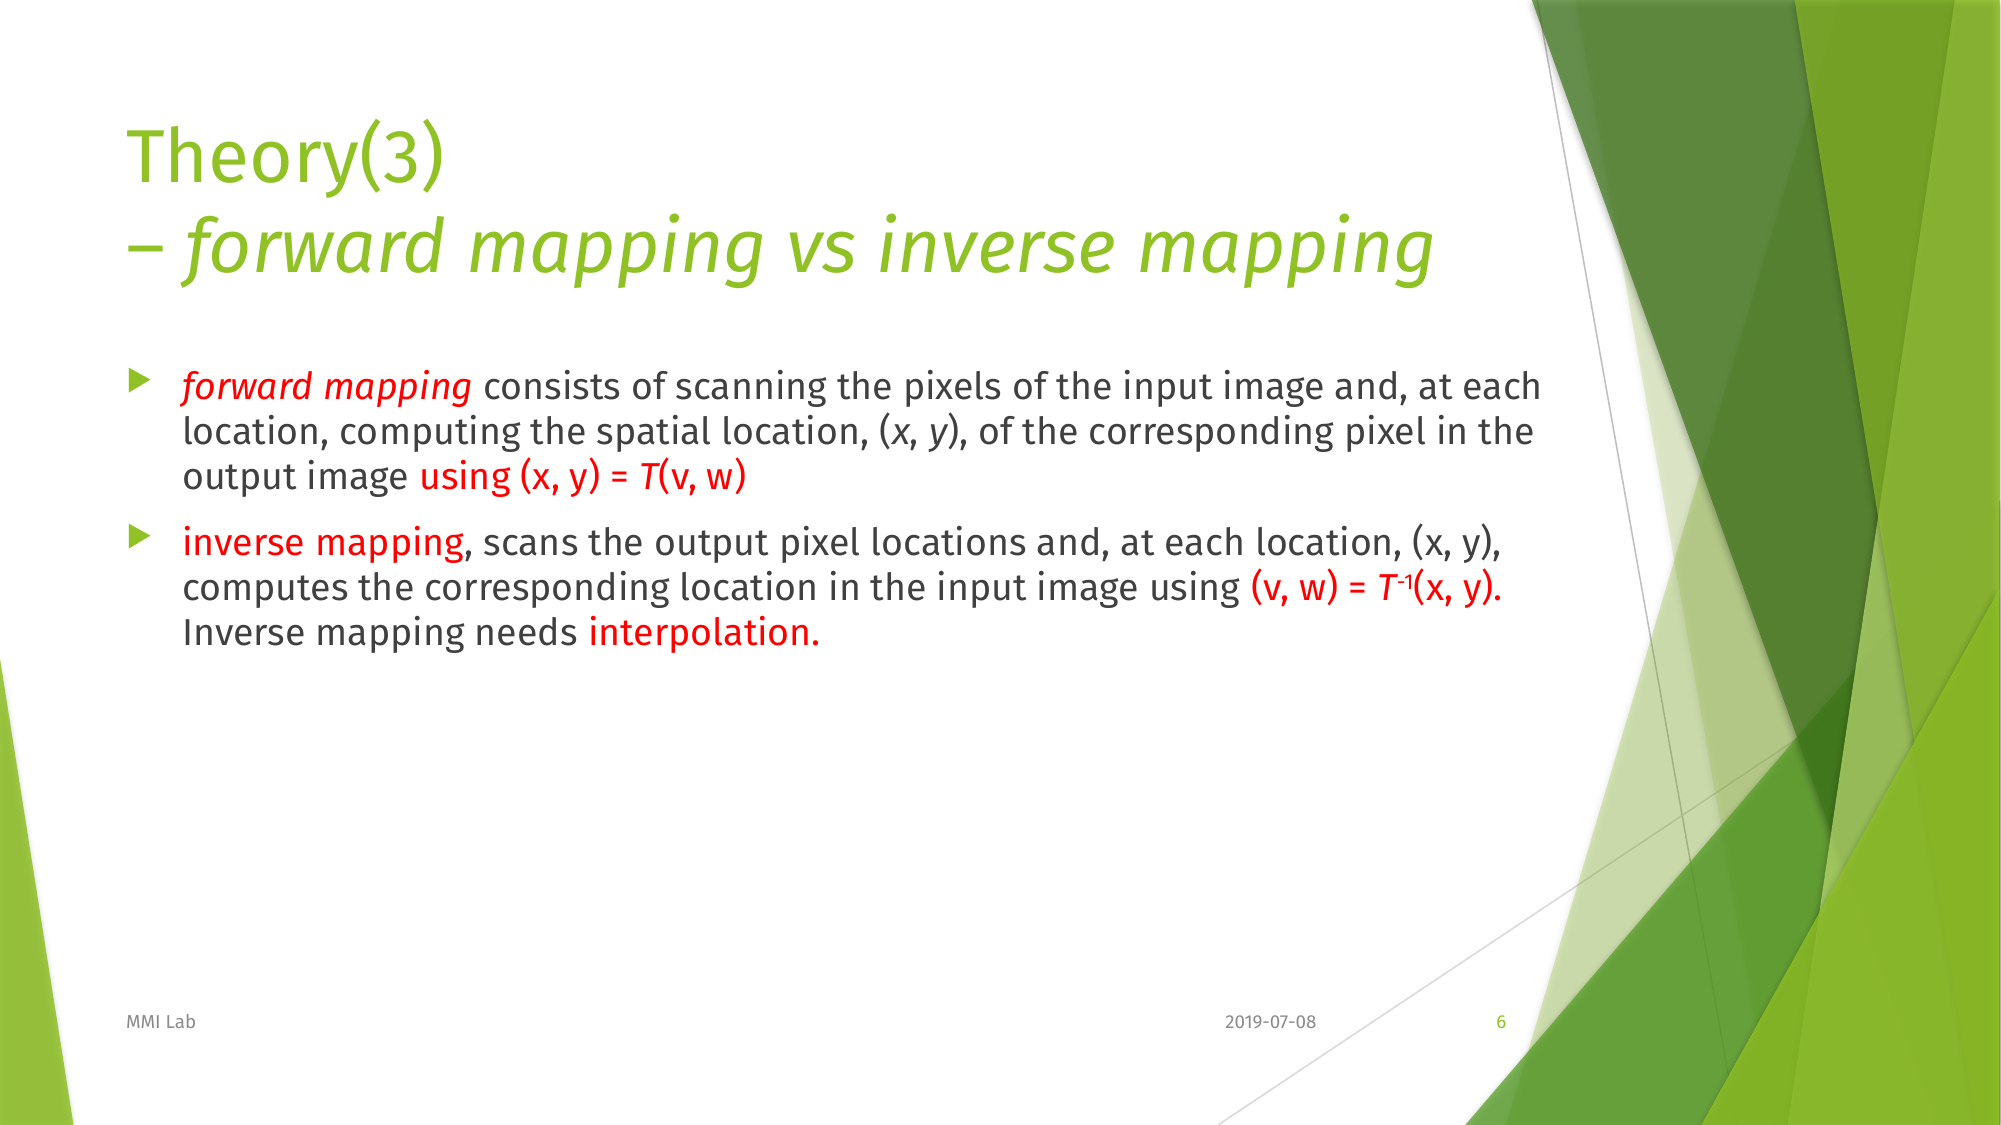

# Theory(3) – forward mapping vs inverse mapping
forward mapping consists of scanning the pixels of the input image and, at each location, computing the spatial location, (x, y), of the corresponding pixel in the output image using (x, y) = T(v, w)
inverse mapping, scans the output pixel locations and, at each location, (x, y), computes the corresponding location in the input image using (v, w) = T-1(x, y). Inverse mapping needs interpolation.

MMI Lab
2019-07-08
6